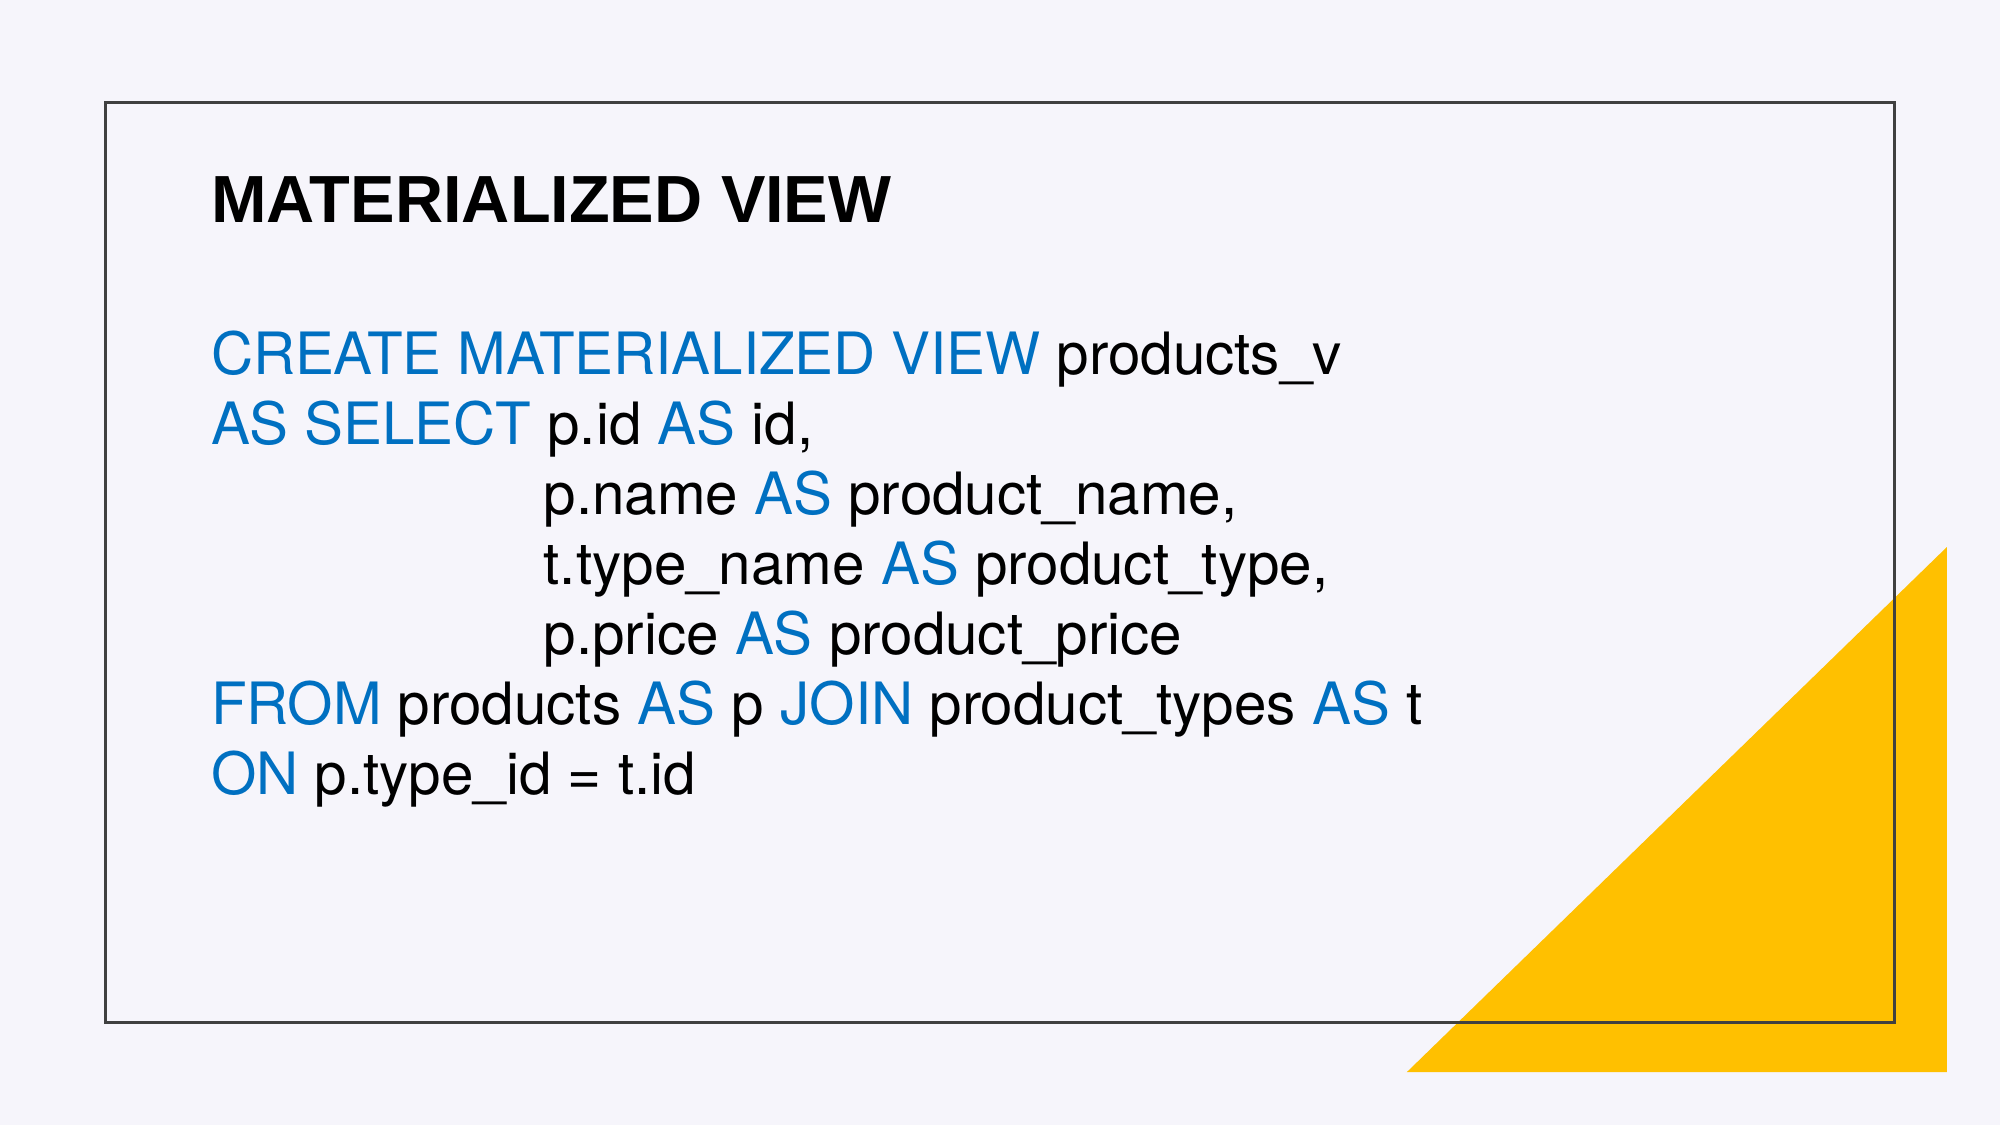

MATERIALIZED VIEW

CREATE MATERIALIZED VIEW products_v
AS SELECT p.id AS id,
		  p.name AS product_name,
		  t.type_name AS product_type,
		  p.price AS product_price
FROM products AS p JOIN product_types AS t
ON p.type_id = t.id